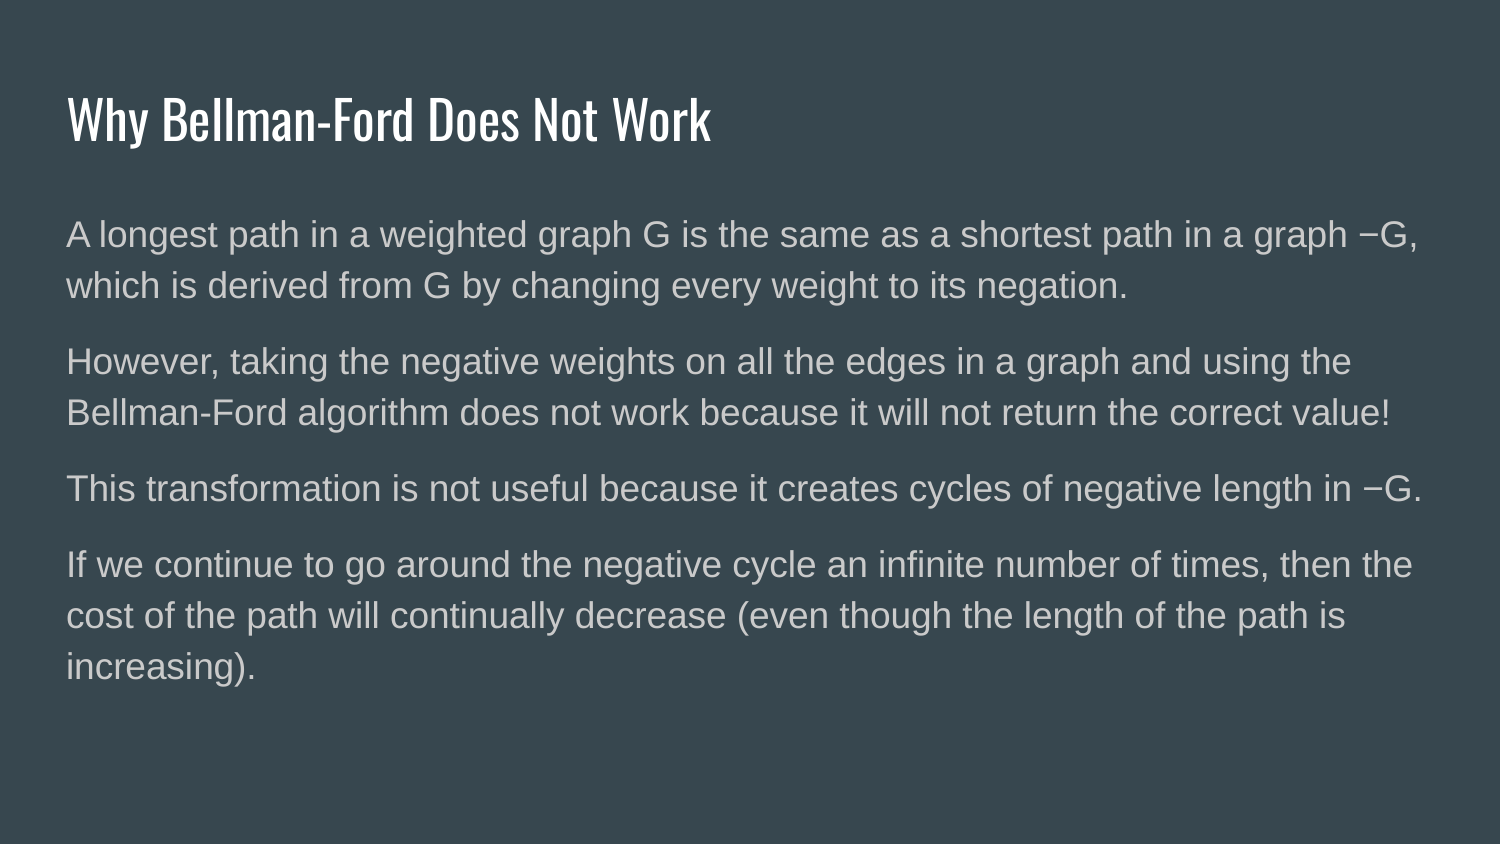

# Why Bellman-Ford Does Not Work
A longest path in a weighted graph G is the same as a shortest path in a graph −G, which is derived from G by changing every weight to its negation.
However, taking the negative weights on all the edges in a graph and using the Bellman-Ford algorithm does not work because it will not return the correct value!
This transformation is not useful because it creates cycles of negative length in −G.
If we continue to go around the negative cycle an infinite number of times, then the cost of the path will continually decrease (even though the length of the path is increasing).